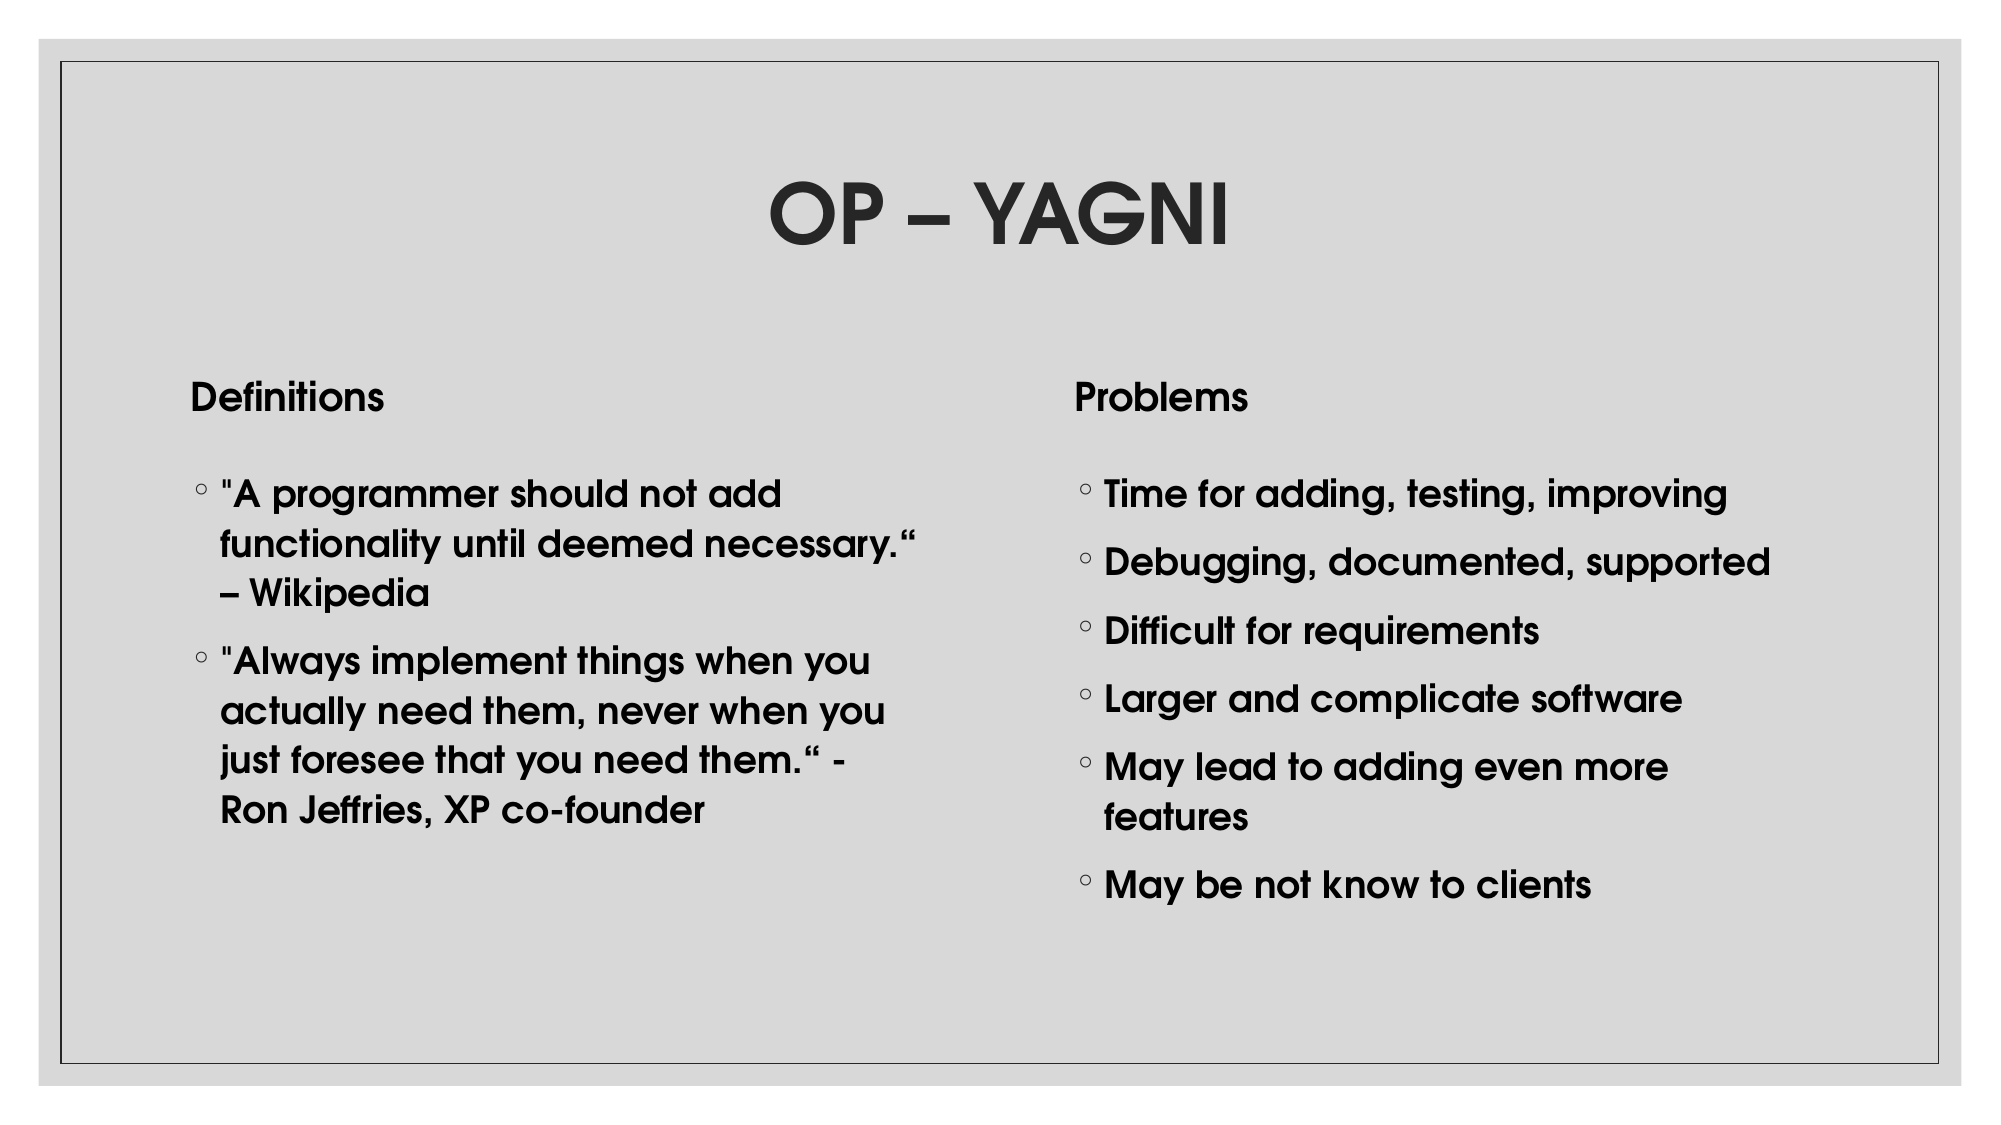

# OP – YAGNI
Definitions
Problems
Time for adding, testing, improving
Debugging, documented, supported
Difficult for requirements
Larger and complicate software
May lead to adding even more features
May be not know to clients

"A programmer should not add functionality until deemed necessary.“ – Wikipedia
"Always implement things when you actually need them, never when you just foresee that you need them.“ - Ron Jeffries, XP co-founder